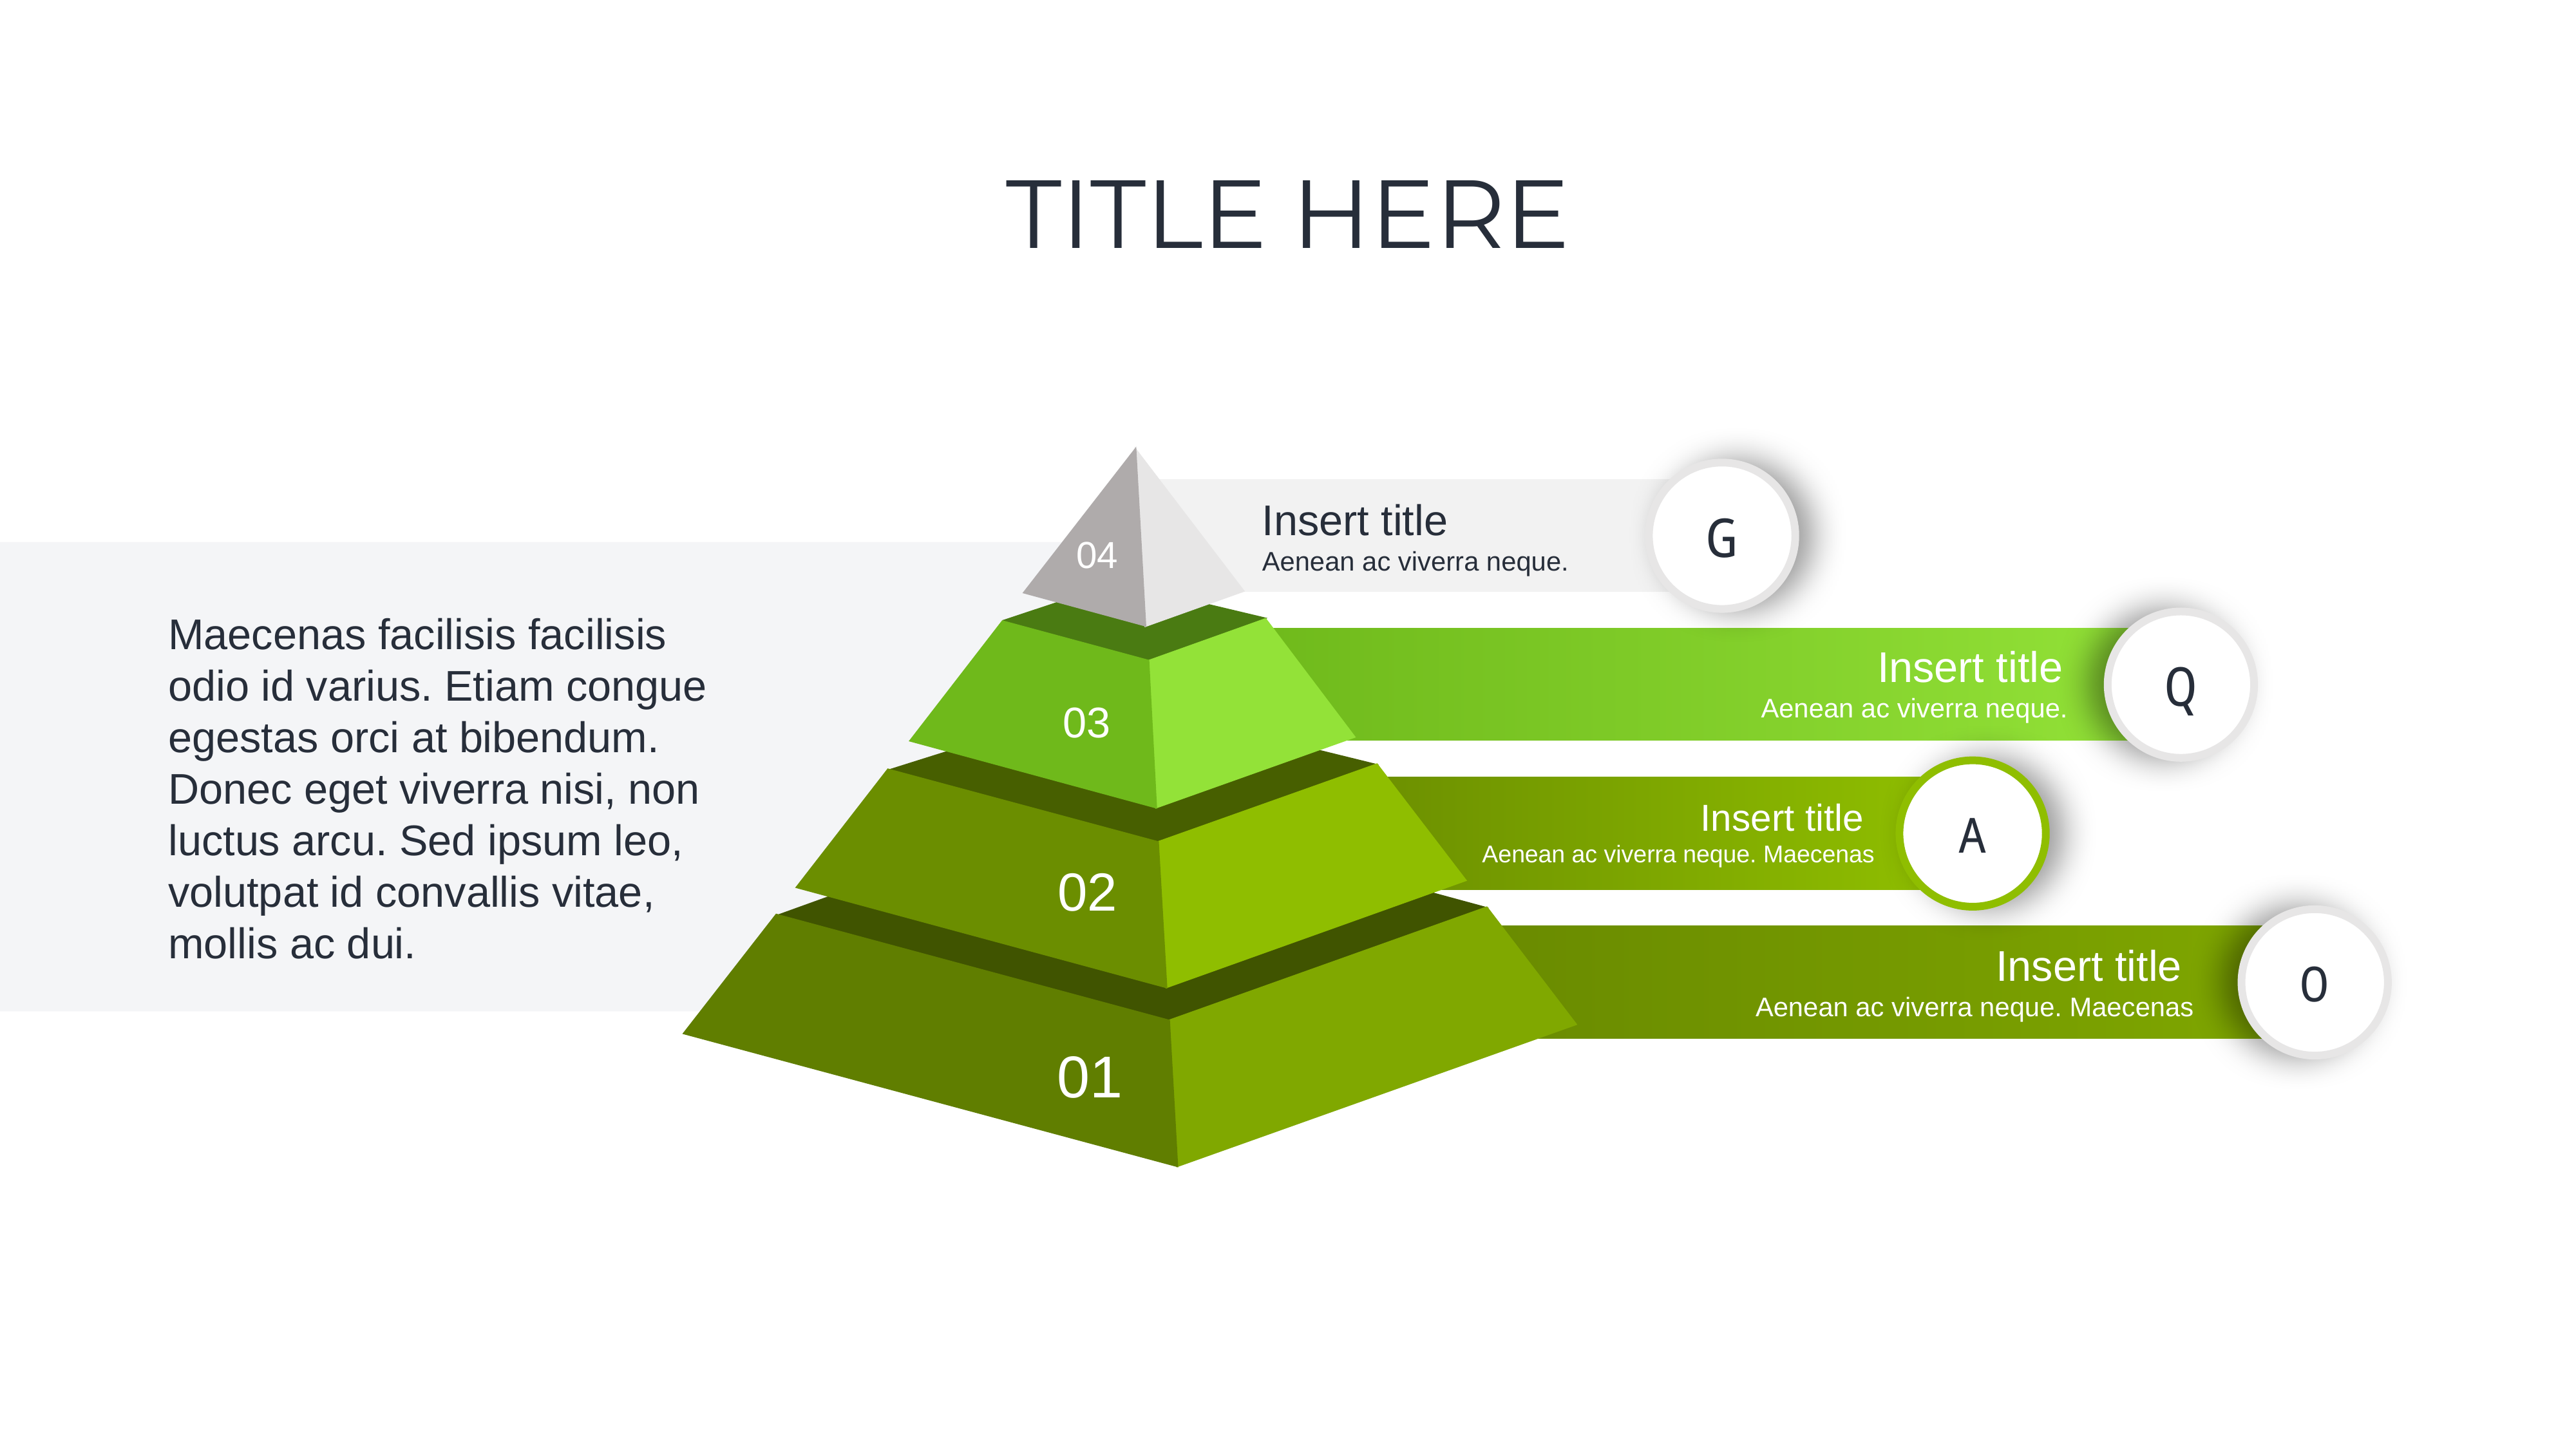

# TITLE HERE

04
G

Insert title
Aenean ac viverra neque.

03
Maecenas facilisis facilisis odio id varius. Etiam congue egestas orci at bibendum.
Donec eget viverra nisi, non luctus arcu. Sed ipsum leo, volutpat id convallis vitae, mollis ac dui.
Q

Insert title
Aenean ac viverra neque.

02
A

Insert title
Aenean ac viverra neque. Maecenas

01
O

Insert title
Aenean ac viverra neque. Maecenas